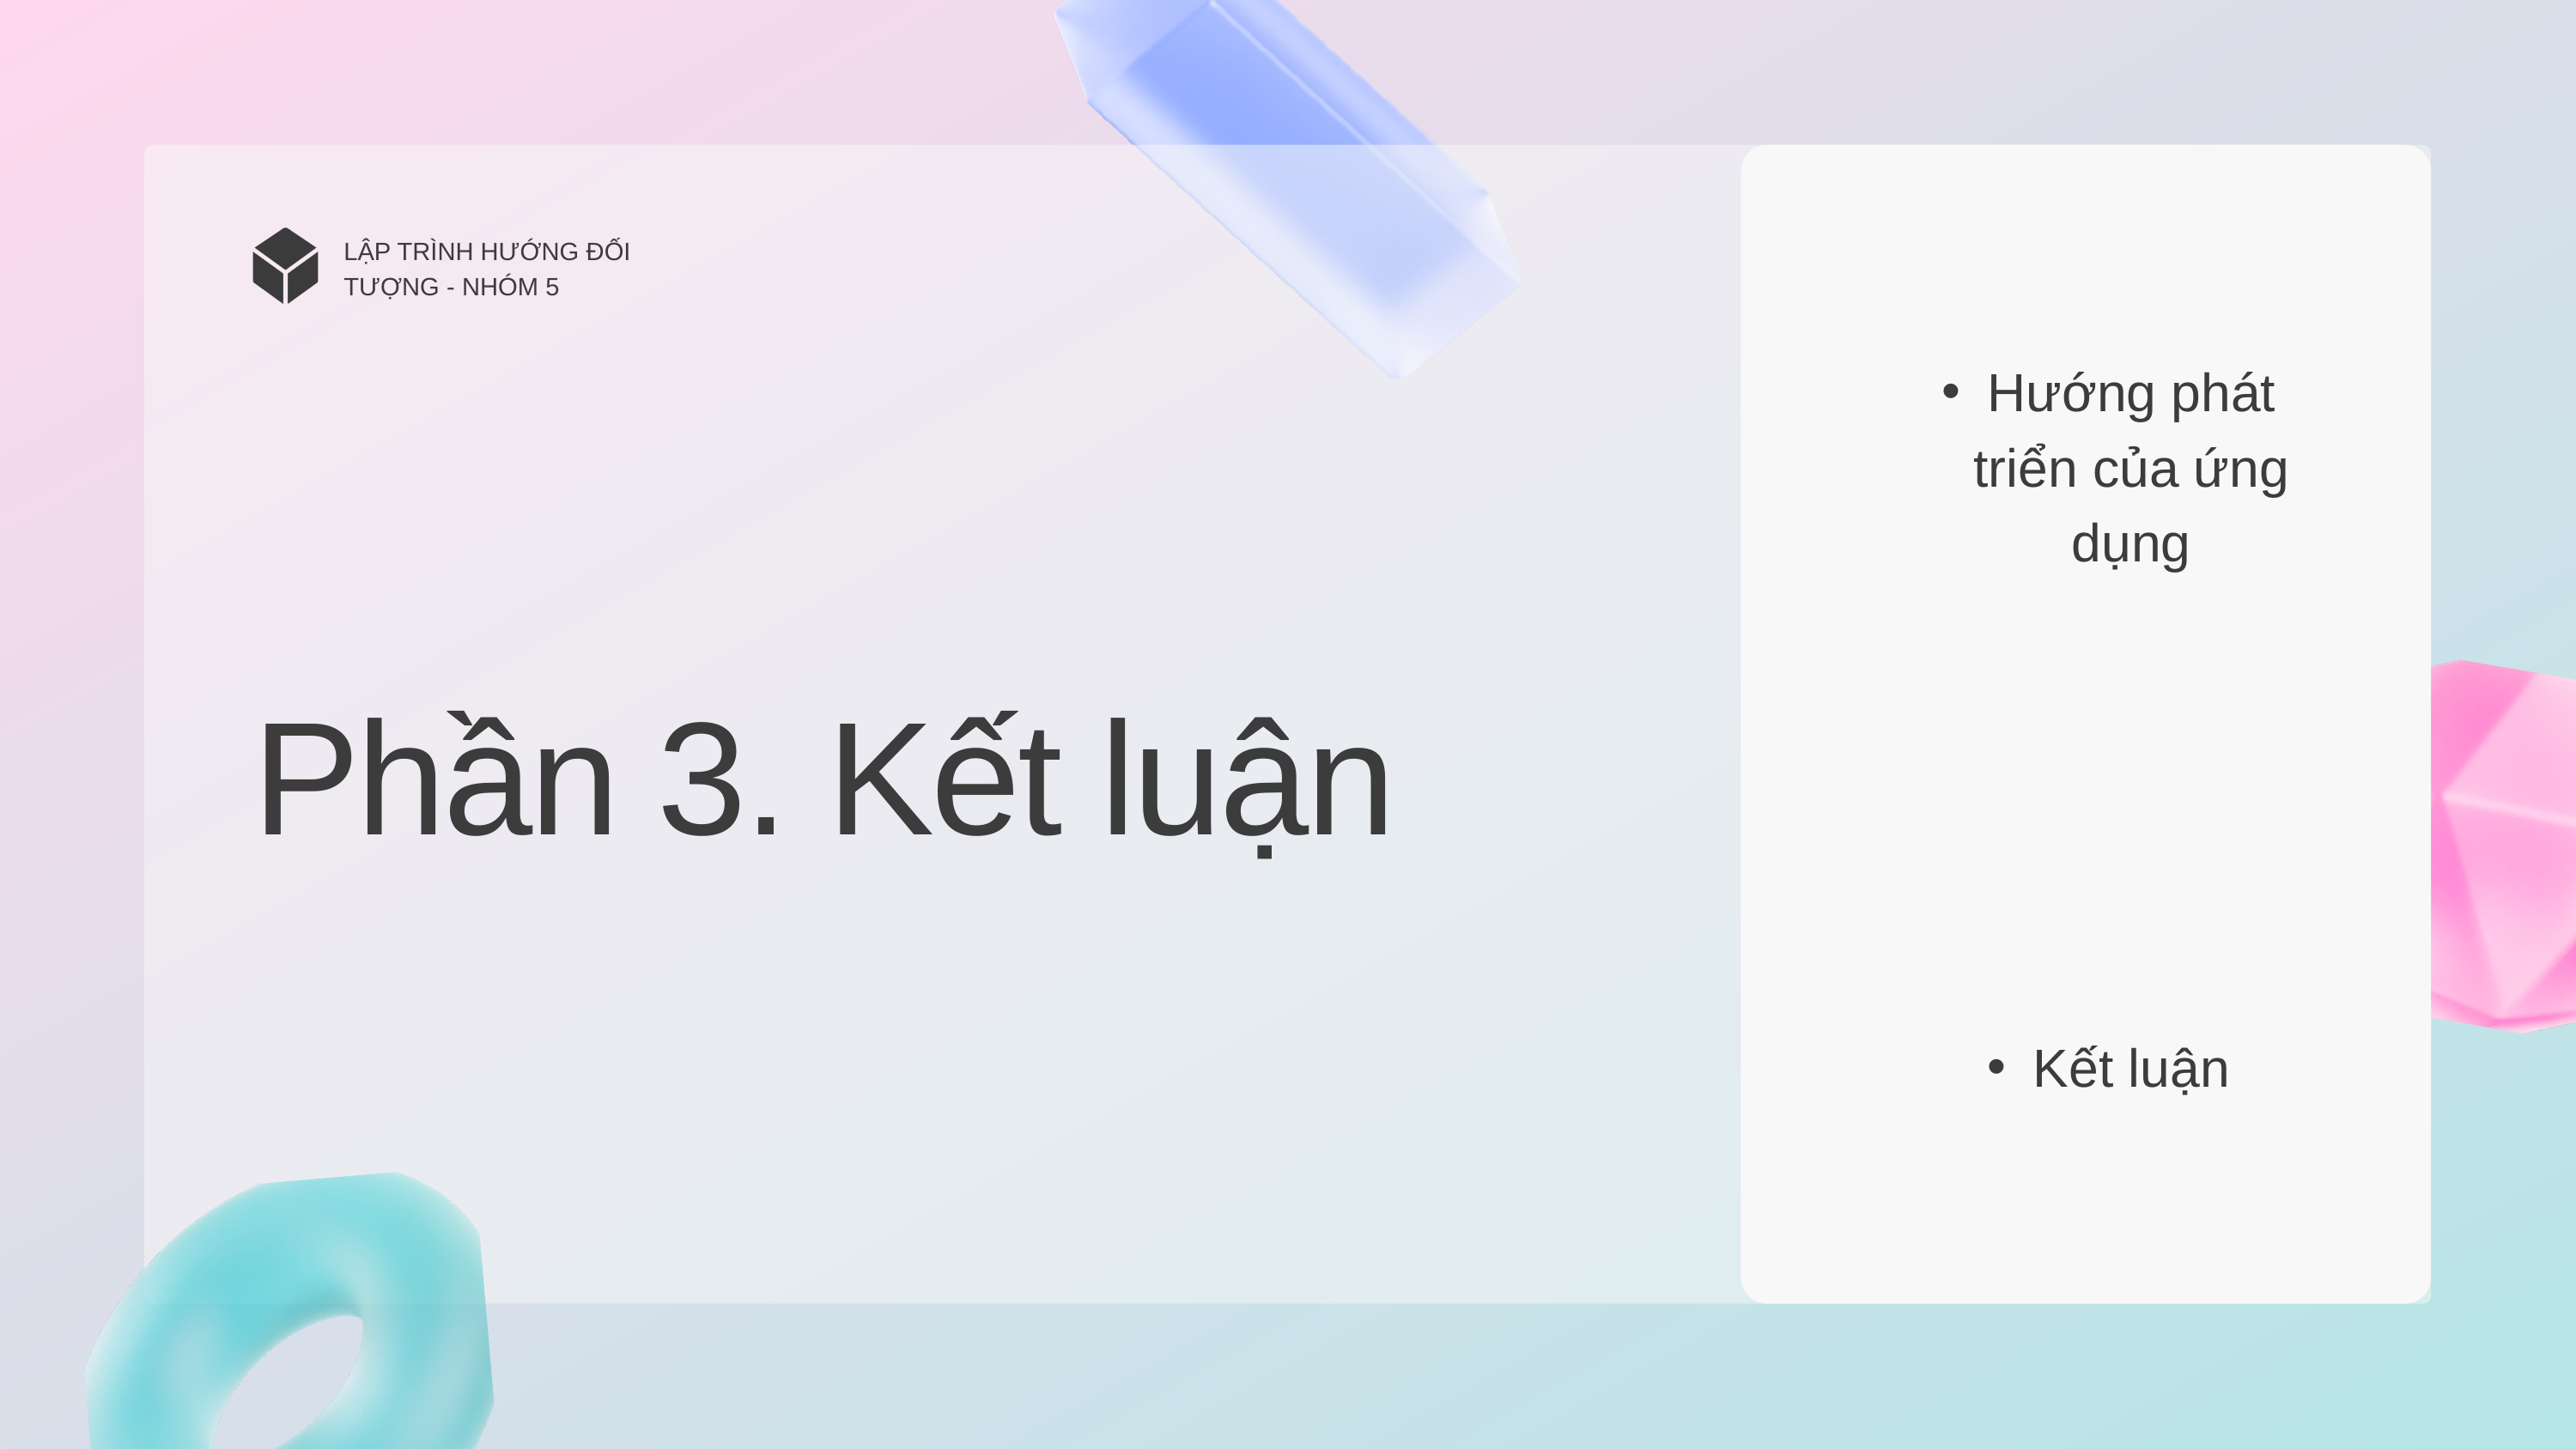

LẬP TRÌNH HƯỚNG ĐỐI TƯỢNG - NHÓM 5
Hướng phát triển của ứng dụng

Kết luận

Phần 3. Kết luận